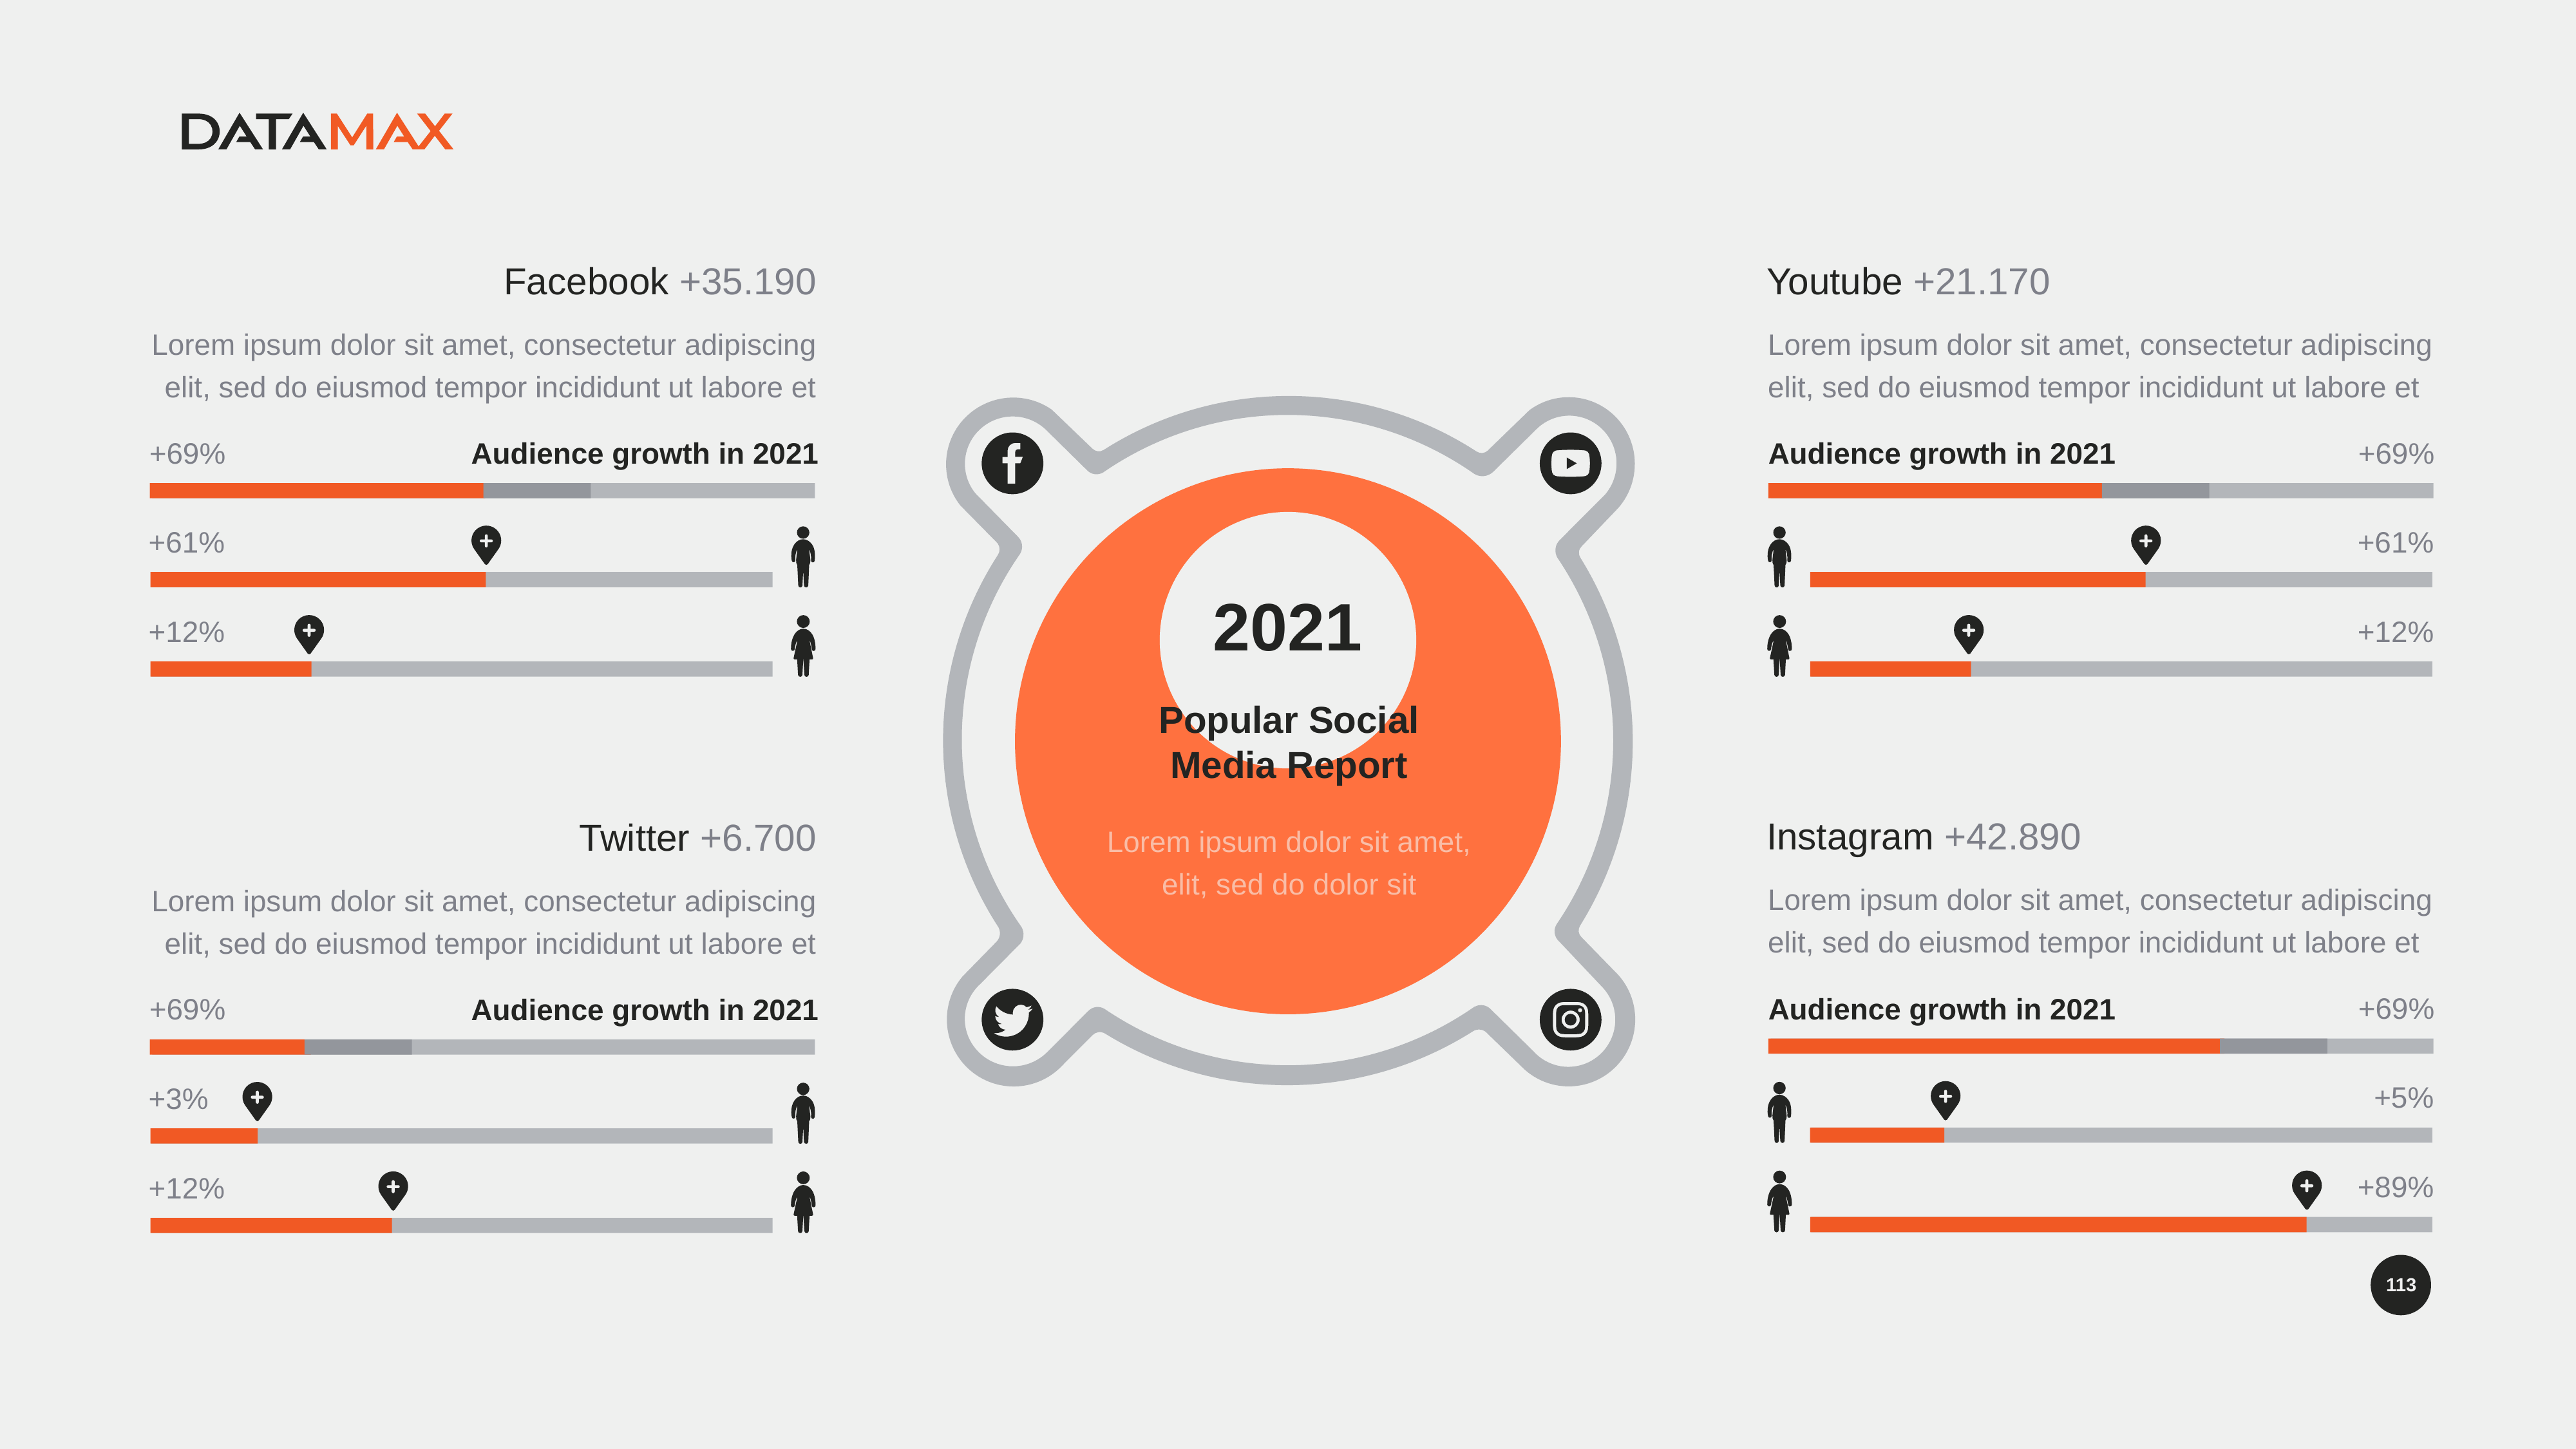

Facebook +35.190
Lorem ipsum dolor sit amet, consectetur adipiscing elit, sed do eiusmod tempor incididunt ut labore et
+69%
Audience growth in 2021

+61%

+12%

Youtube +21.170
Lorem ipsum dolor sit amet, consectetur adipiscing elit, sed do eiusmod tempor incididunt ut labore et
+69%
Audience growth in 2021

+61%

+12%

Lorem ipsum dolor sit amet, elit, sed do dolor sit

2021
Popular Social Media Report
Instagram +42.890
Lorem ipsum dolor sit amet, consectetur adipiscing elit, sed do eiusmod tempor incididunt ut labore et
+69%
Audience growth in 2021

+5%

+89%

Twitter +6.700
Lorem ipsum dolor sit amet, consectetur adipiscing elit, sed do eiusmod tempor incididunt ut labore et
+69%
Audience growth in 2021

+3%

+12%

113